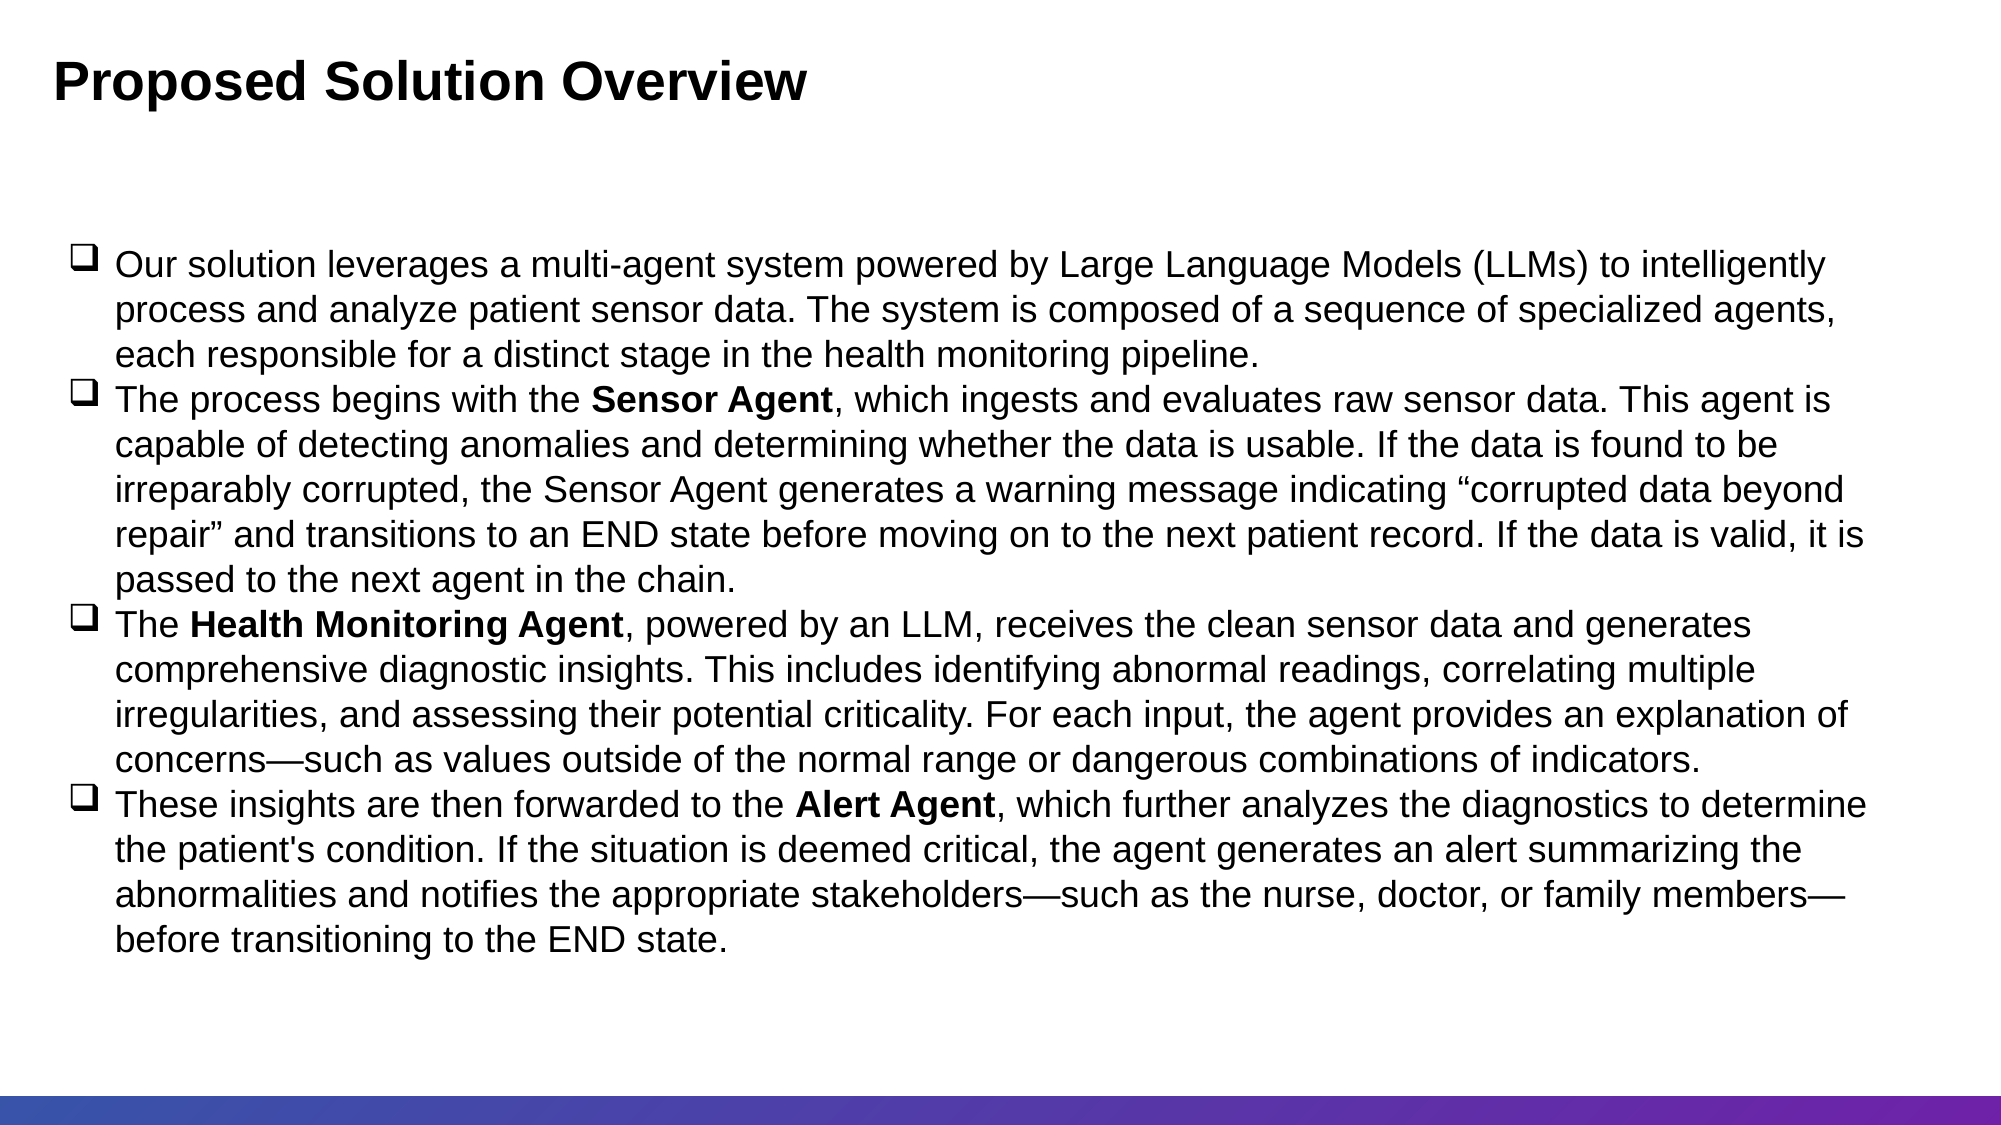

Proposed Solution Overview

Our solution leverages a multi-agent system powered by Large Language Models (LLMs) to intelligently process and analyze patient sensor data. The system is composed of a sequence of specialized agents, each responsible for a distinct stage in the health monitoring pipeline.
The process begins with the Sensor Agent, which ingests and evaluates raw sensor data. This agent is capable of detecting anomalies and determining whether the data is usable. If the data is found to be irreparably corrupted, the Sensor Agent generates a warning message indicating “corrupted data beyond repair” and transitions to an END state before moving on to the next patient record. If the data is valid, it is passed to the next agent in the chain.
The Health Monitoring Agent, powered by an LLM, receives the clean sensor data and generates comprehensive diagnostic insights. This includes identifying abnormal readings, correlating multiple irregularities, and assessing their potential criticality. For each input, the agent provides an explanation of concerns—such as values outside of the normal range or dangerous combinations of indicators.
These insights are then forwarded to the Alert Agent, which further analyzes the diagnostics to determine the patient's condition. If the situation is deemed critical, the agent generates an alert summarizing the abnormalities and notifies the appropriate stakeholders—such as the nurse, doctor, or family members—before transitioning to the END state.